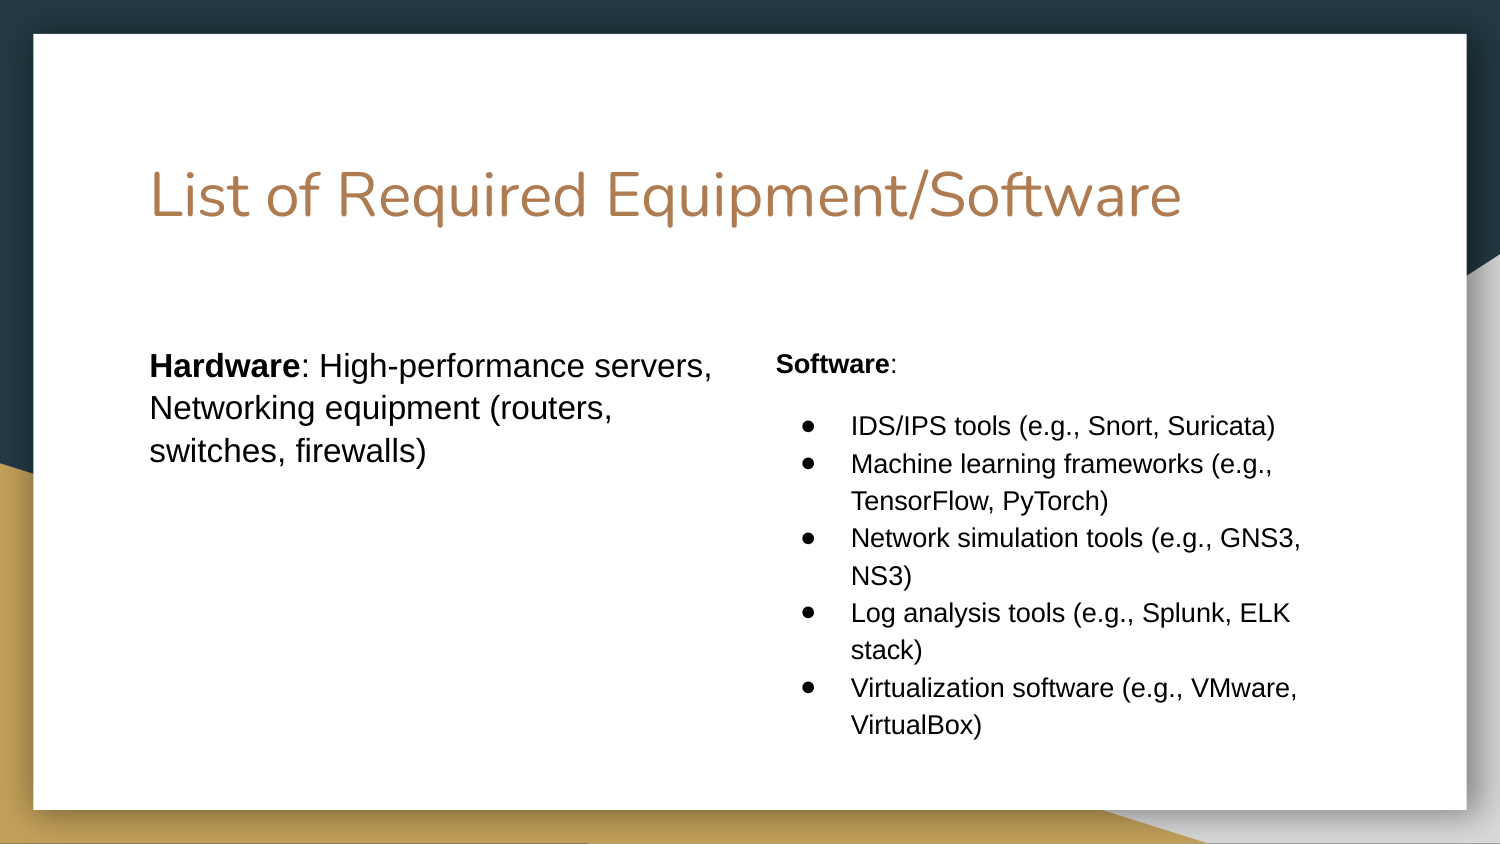

# List of Required Equipment/Software
Hardware: High-performance servers, Networking equipment (routers, switches, firewalls)

Software:
IDS/IPS tools (e.g., Snort, Suricata)
Machine learning frameworks (e.g., TensorFlow, PyTorch)
Network simulation tools (e.g., GNS3, NS3)
Log analysis tools (e.g., Splunk, ELK stack)
Virtualization software (e.g., VMware, VirtualBox)